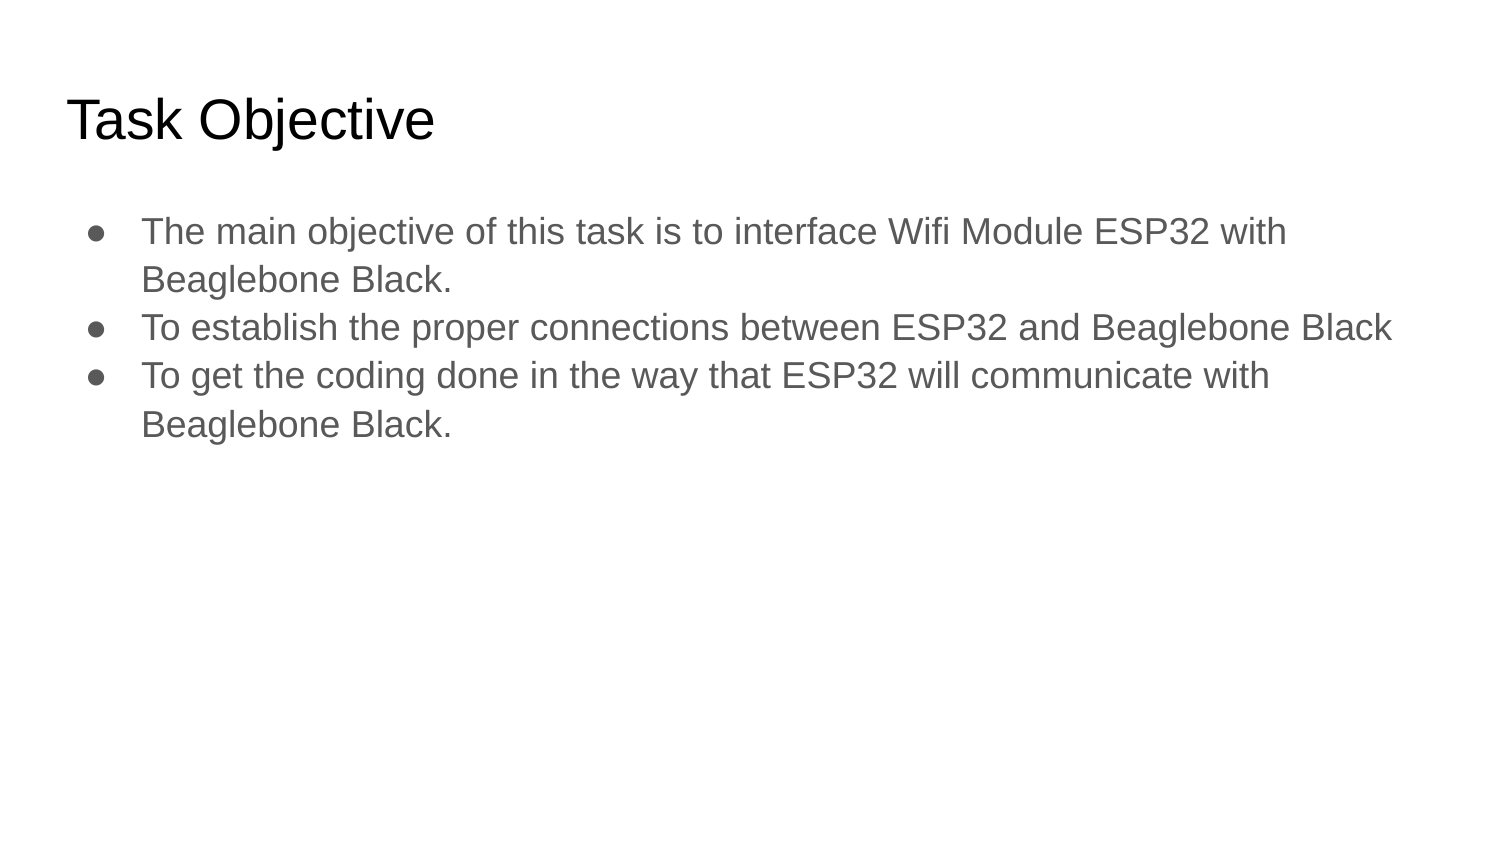

# Task Objective
The main objective of this task is to interface Wifi Module ESP32 with Beaglebone Black.
To establish the proper connections between ESP32 and Beaglebone Black
To get the coding done in the way that ESP32 will communicate with Beaglebone Black.